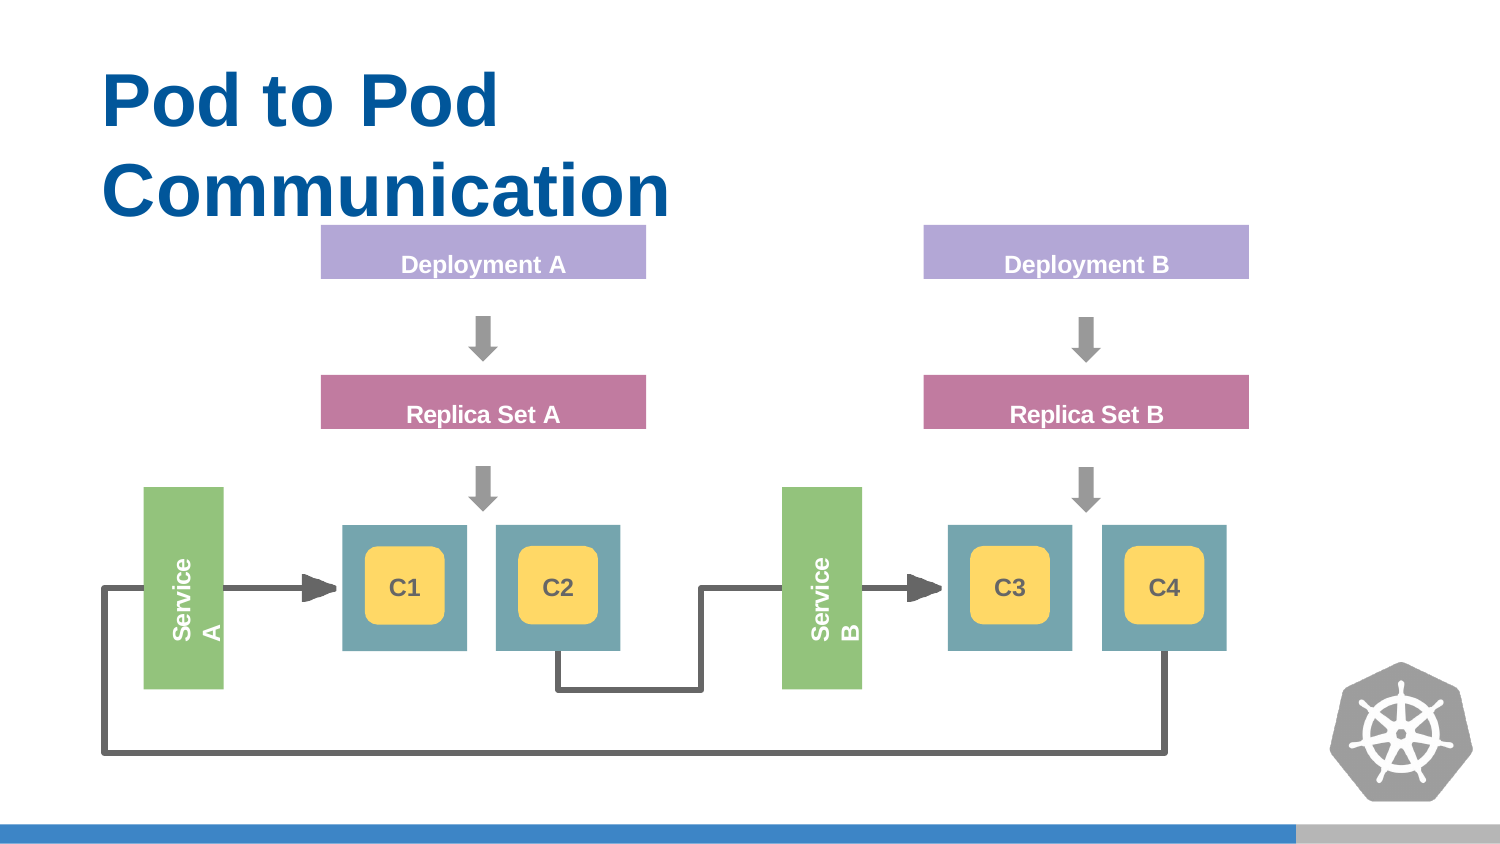

# Pod to Pod Communication
Deployment A
Deployment B

Replica Set A
Replica Set B

C2

C3

C4

C1
Service A
Service B